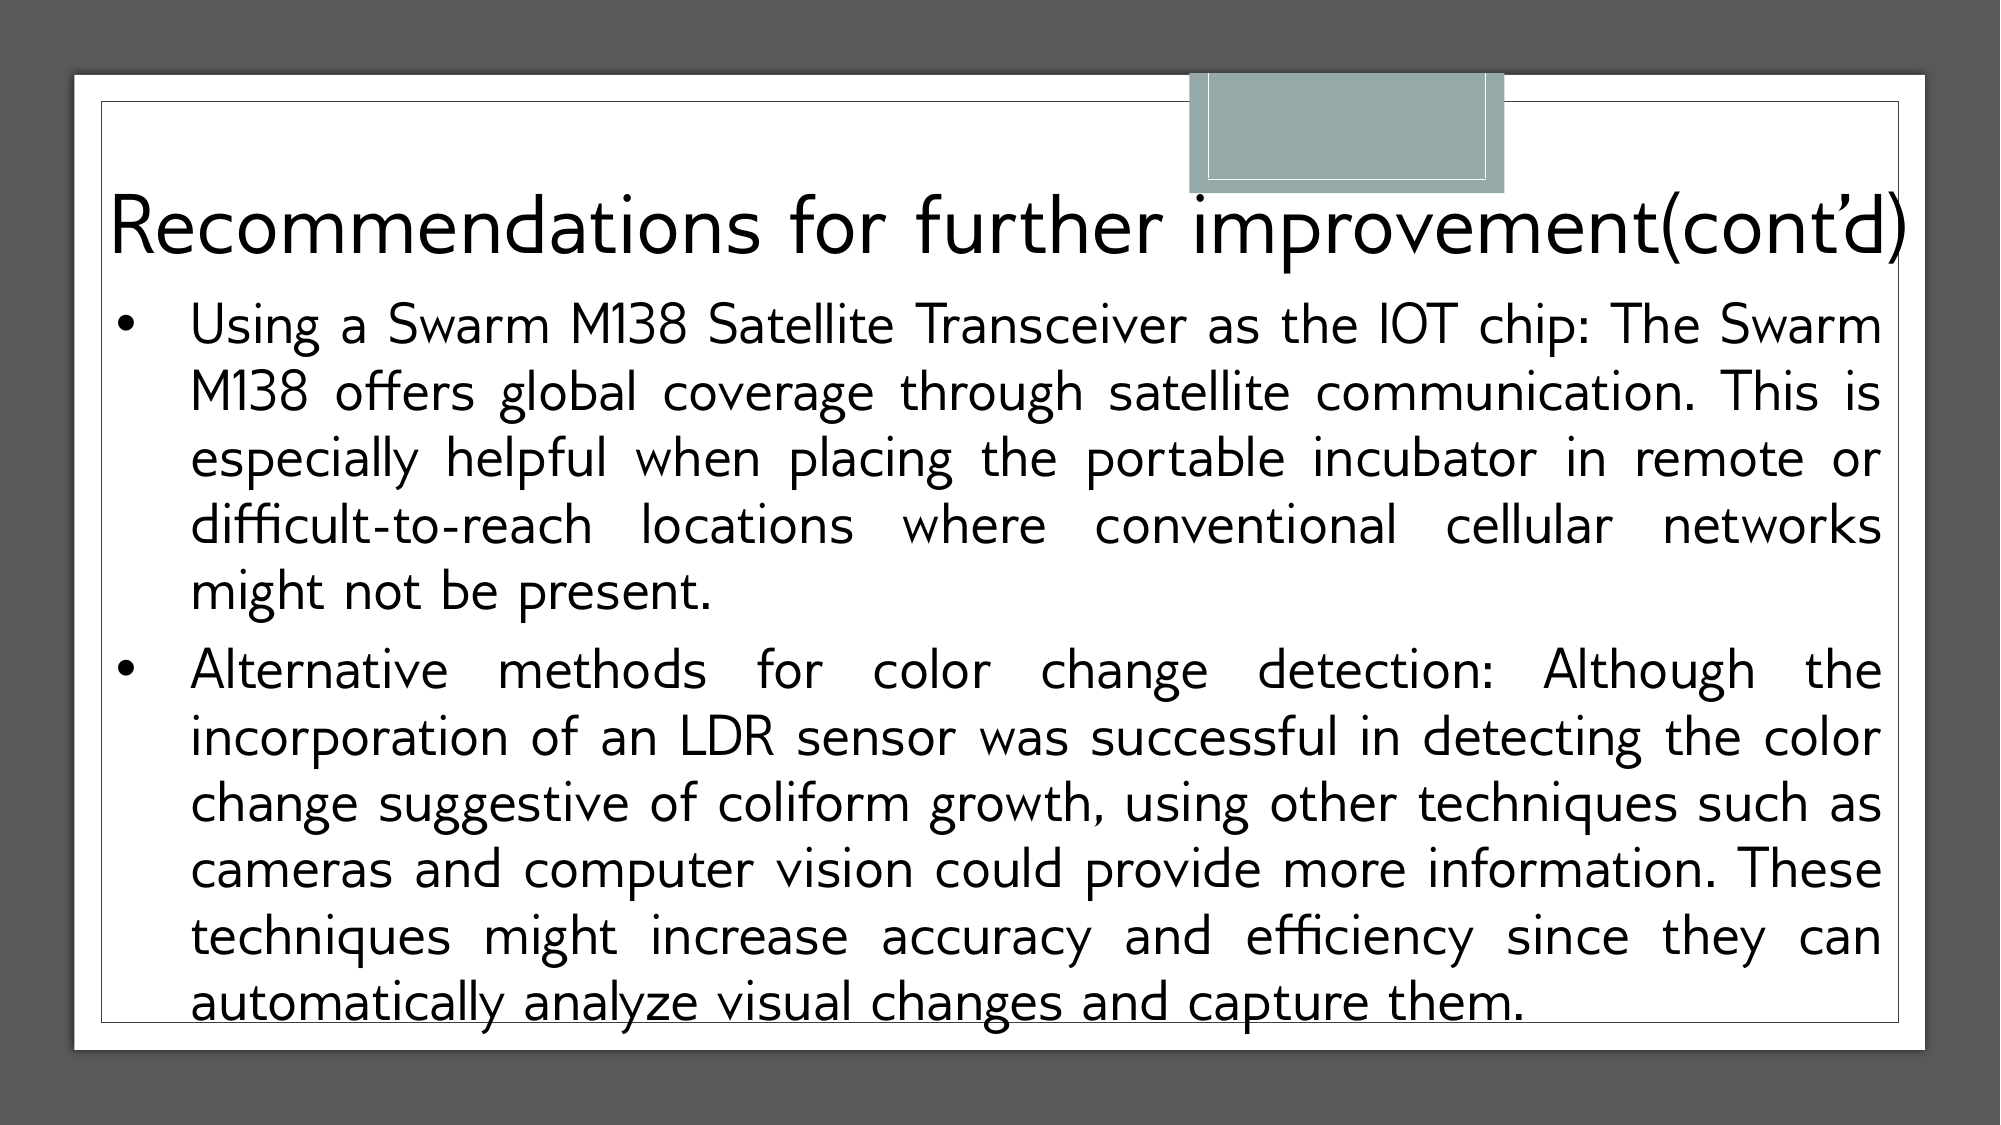

Recommendations for further improvement(cont’d)
Using a Swarm M138 Satellite Transceiver as the IOT chip: The Swarm M138 offers global coverage through satellite communication. This is especially helpful when placing the portable incubator in remote or difficult-to-reach locations where conventional cellular networks might not be present.
Alternative methods for color change detection: Although the incorporation of an LDR sensor was successful in detecting the color change suggestive of coliform growth, using other techniques such as cameras and computer vision could provide more information. These techniques might increase accuracy and efficiency since they can automatically analyze visual changes and capture them.